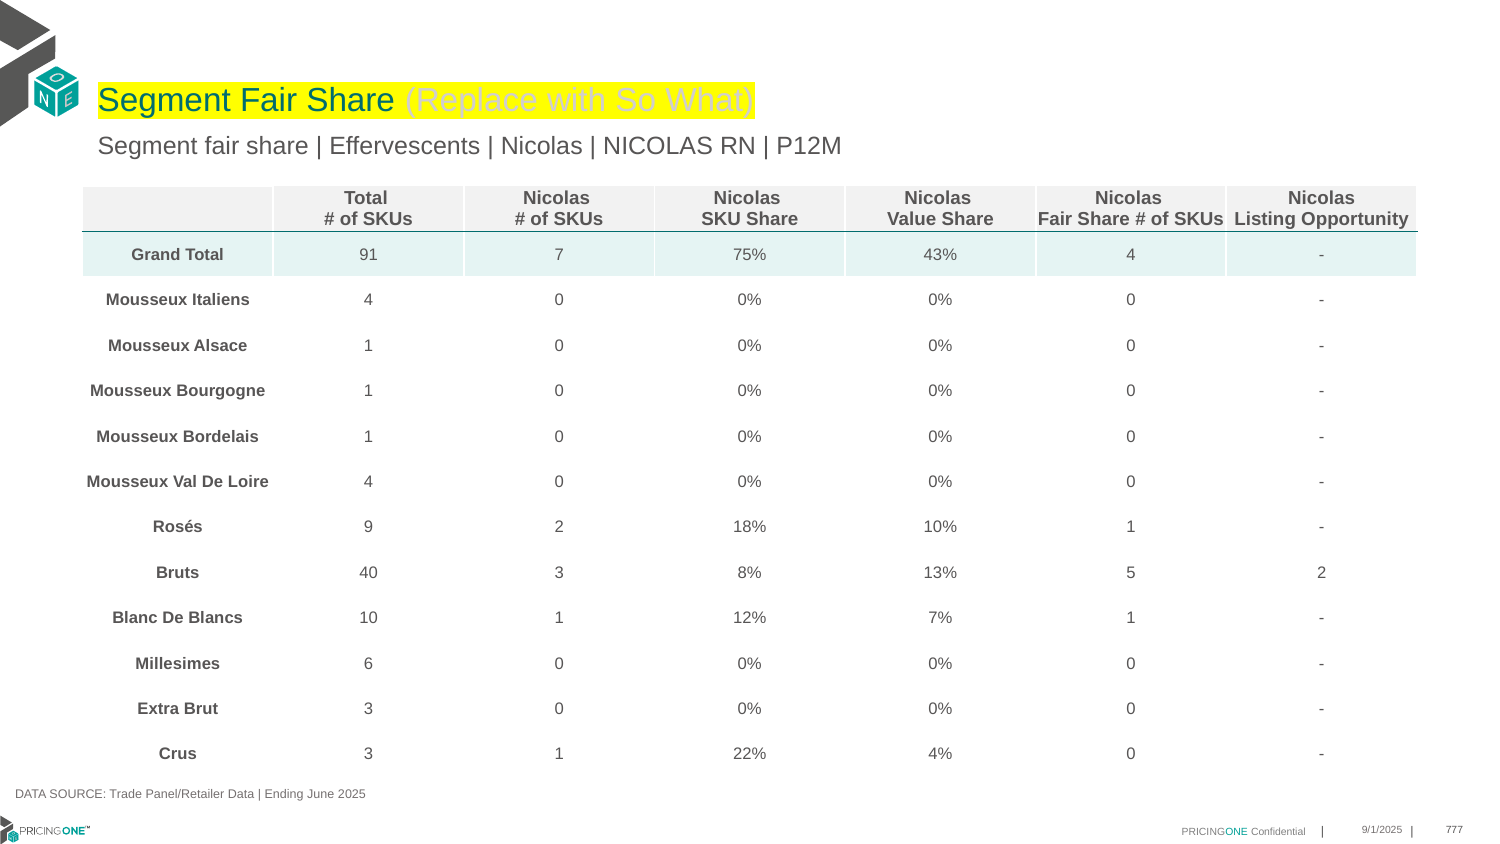

# Segment Fair Share (Replace with So What)
Segment fair share | Effervescents | Nicolas | NICOLAS RN | P12M
|  | Total # of SKUs | Nicolas # of SKUs | Nicolas SKU Share | Nicolas Value Share | Nicolas Fair Share # of SKUs | Nicolas Listing Opportunity |
| --- | --- | --- | --- | --- | --- | --- |
| Grand Total | 91 | 7 | 75% | 43% | 4 | - |
| Mousseux Italiens | 4 | 0 | 0% | 0% | 0 | - |
| Mousseux Alsace | 1 | 0 | 0% | 0% | 0 | - |
| Mousseux Bourgogne | 1 | 0 | 0% | 0% | 0 | - |
| Mousseux Bordelais | 1 | 0 | 0% | 0% | 0 | - |
| Mousseux Val De Loire | 4 | 0 | 0% | 0% | 0 | - |
| Rosés | 9 | 2 | 18% | 10% | 1 | - |
| Bruts | 40 | 3 | 8% | 13% | 5 | 2 |
| Blanc De Blancs | 10 | 1 | 12% | 7% | 1 | - |
| Millesimes | 6 | 0 | 0% | 0% | 0 | - |
| Extra Brut | 3 | 0 | 0% | 0% | 0 | - |
| Crus | 3 | 1 | 22% | 4% | 0 | - |
DATA SOURCE: Trade Panel/Retailer Data | Ending June 2025

9/1/2025
777